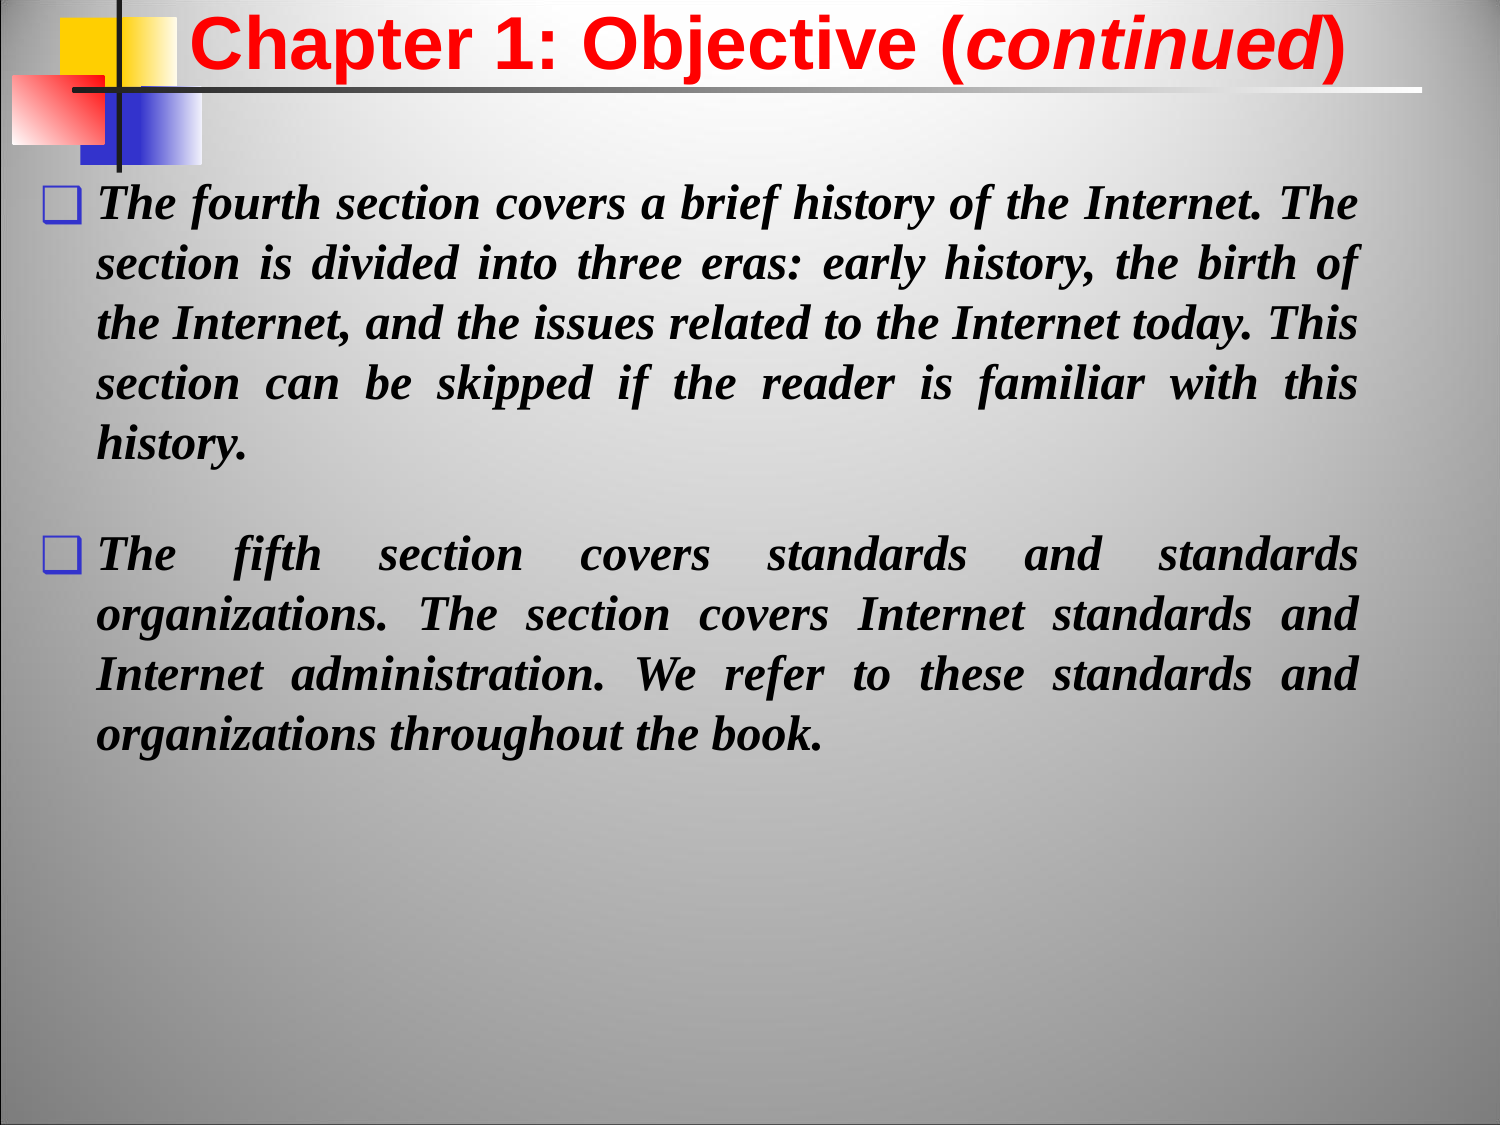

Chapter 1: Objective (continued)

The fourth section covers a brief history of the Internet. The section is divided into three eras: early history, the birth of the Internet, and the issues related to the Internet today. This section can be skipped if the reader is familiar with this history.
The fifth section covers standards and standards organizations. The section covers Internet standards and Internet administration. We refer to these standards and organizations throughout the book.